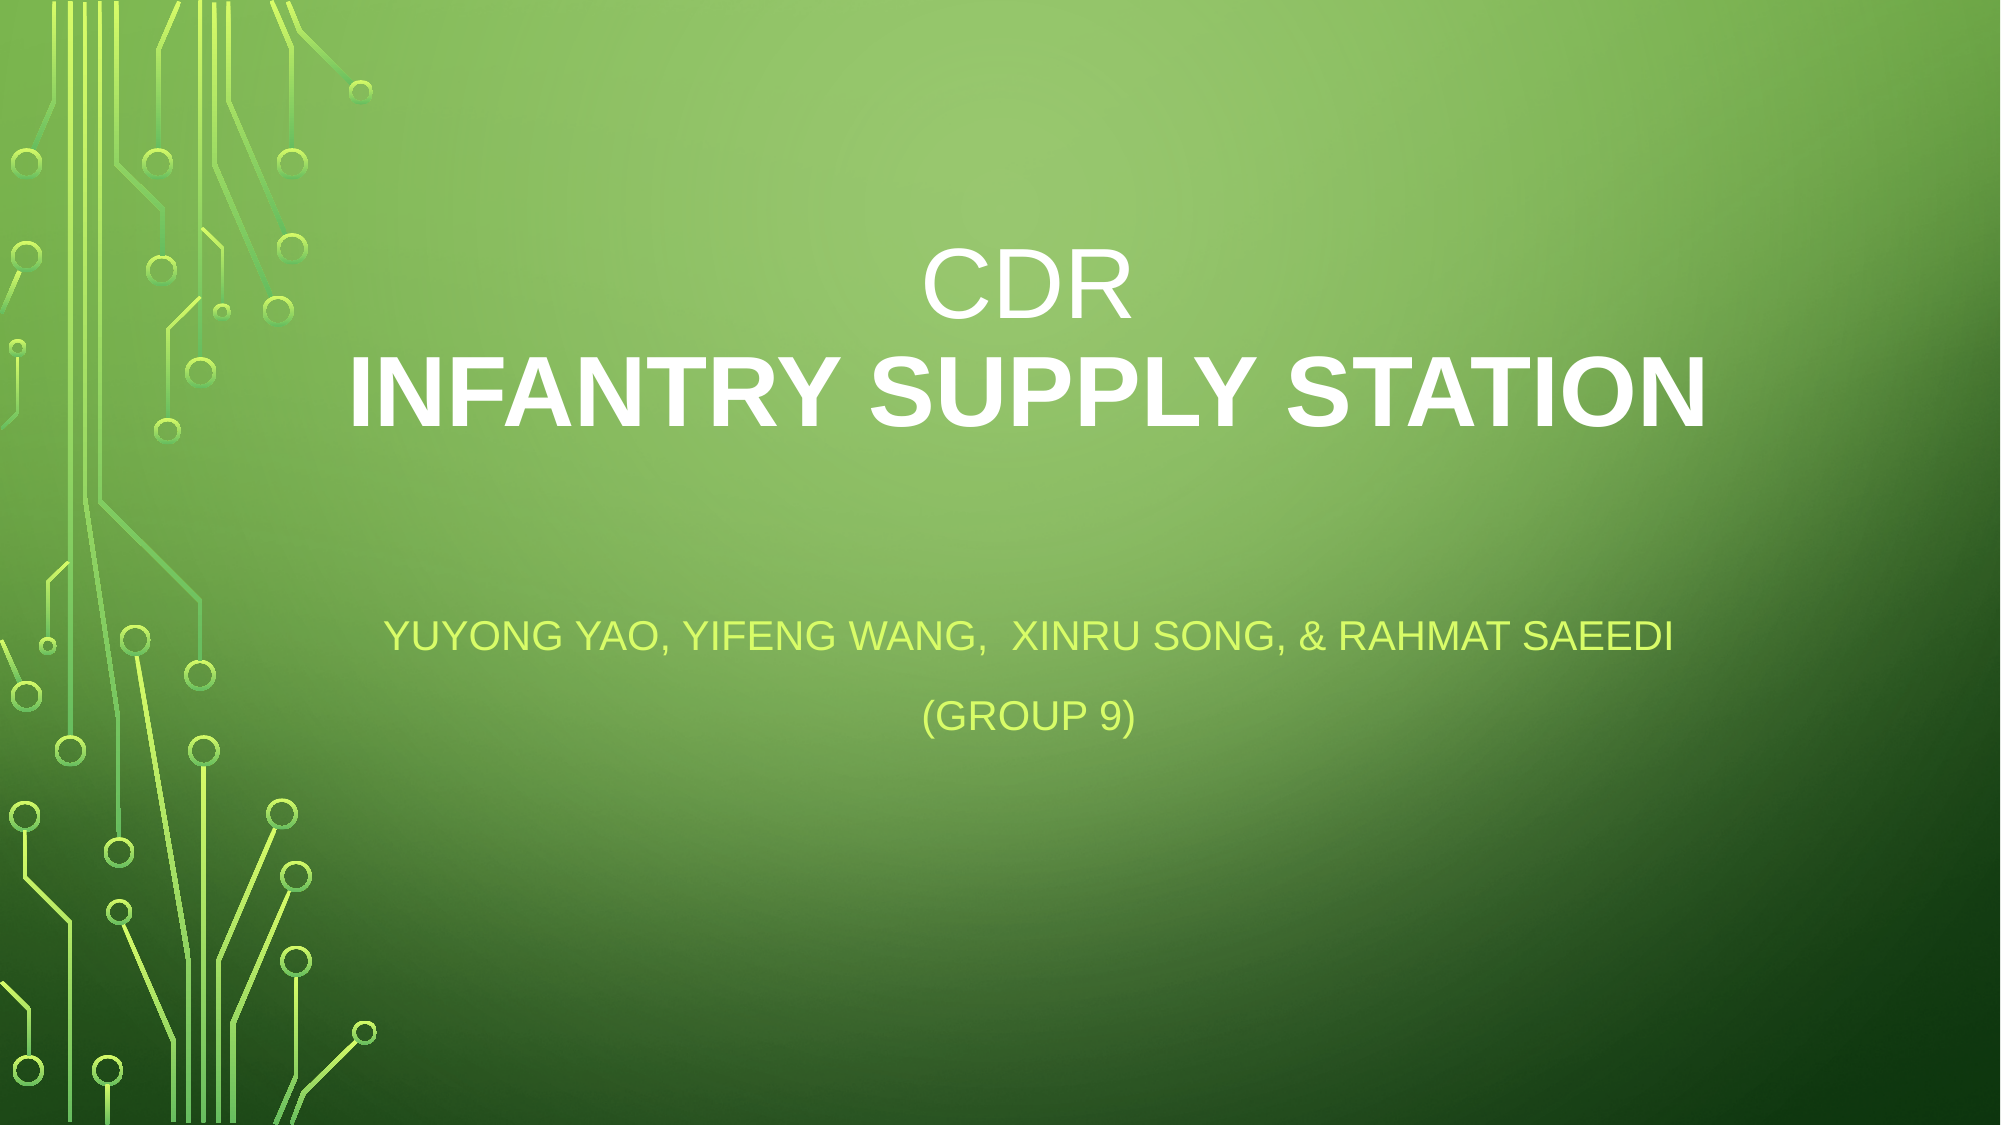

# CDR Infantry Supply Station
Yuyong Yao, YiFeng Wang,  Xinru Song, & Rahmat Saeedi
(Group 9)